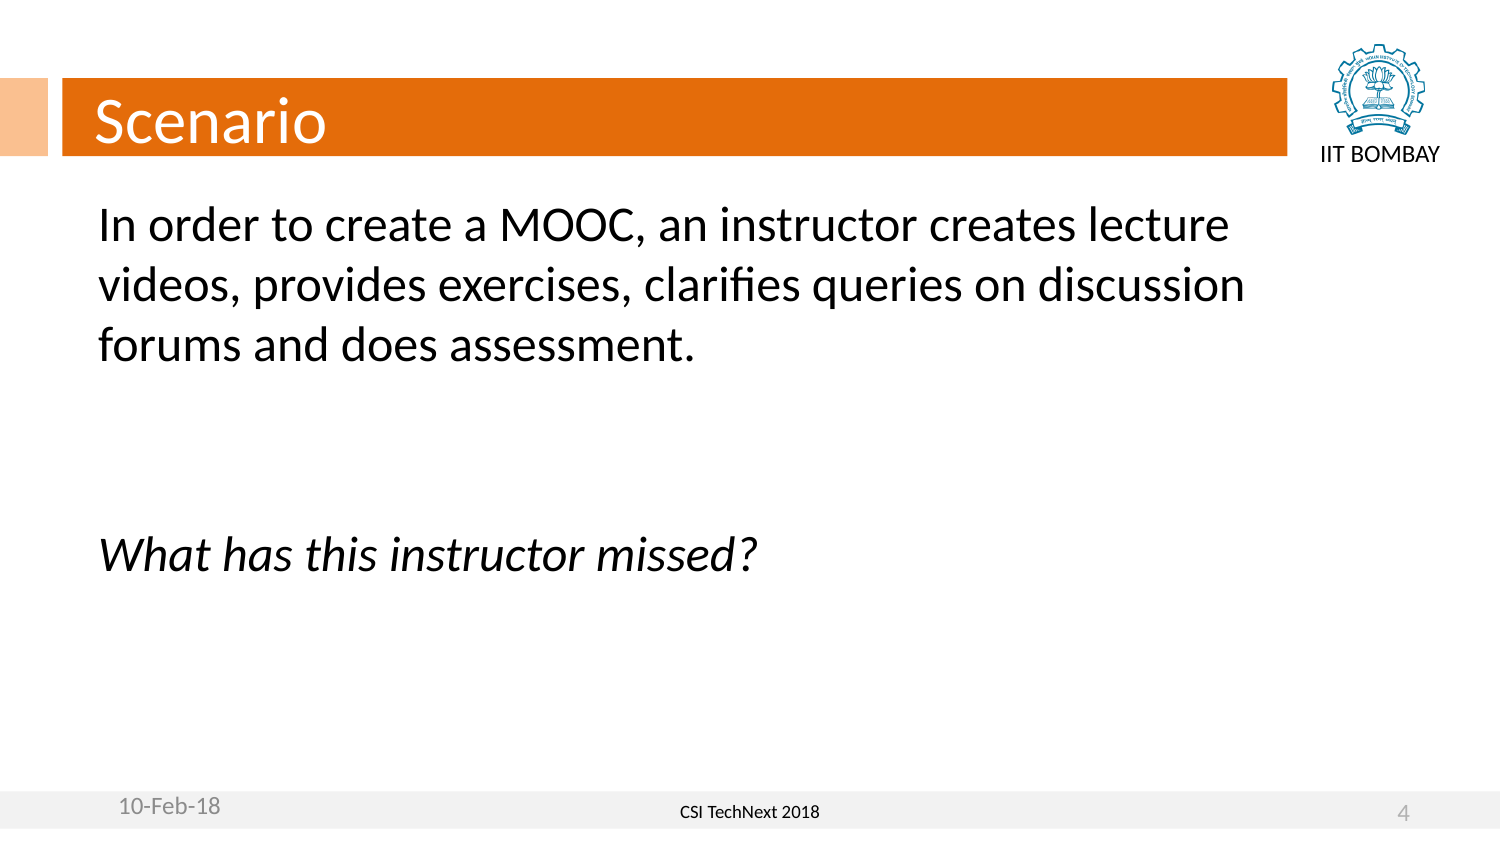

Scenario
In order to create a MOOC, an instructor creates lecture videos, provides exercises, clarifies queries on discussion forums and does assessment.

What has this instructor missed?

10-Feb-18
4